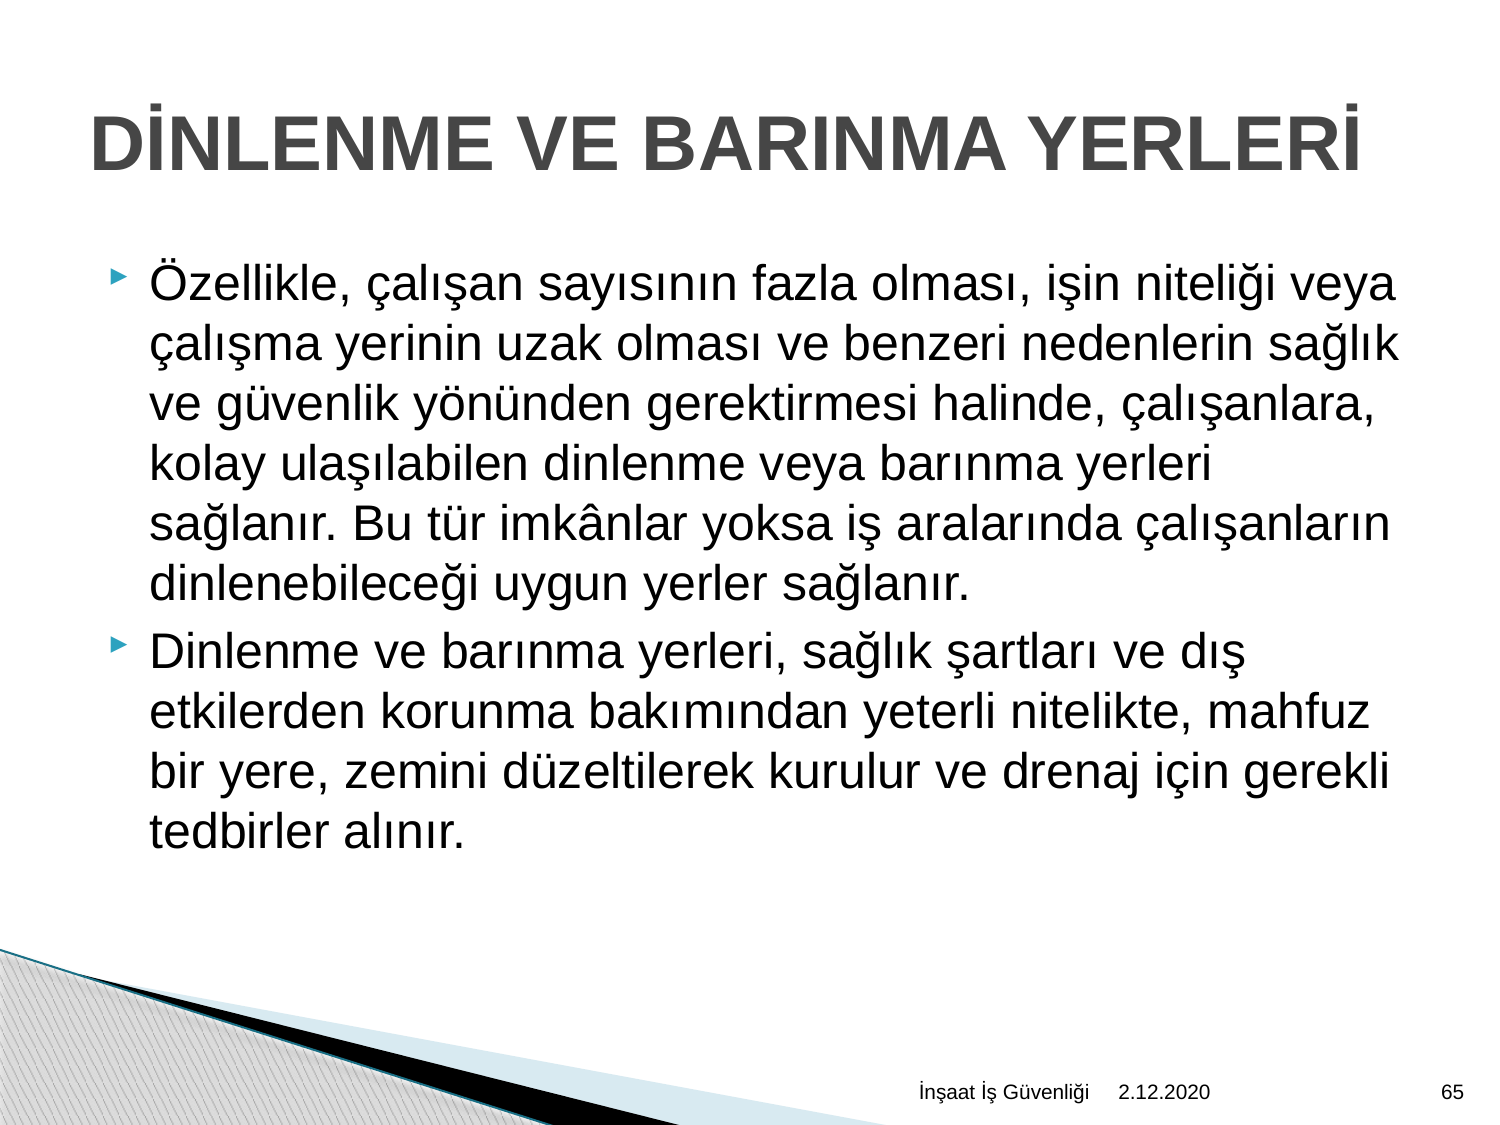

# DİNLENME VE BARINMA YERLERİ
Özellikle, çalışan sayısının fazla olması, işin niteliği veya çalışma yerinin uzak olması ve benzeri nedenlerin sağlık ve güvenlik yönünden gerektirmesi halinde, çalışanlara, kolay ulaşılabilen dinlenme veya barınma yerleri sağlanır. Bu tür imkânlar yoksa iş aralarında çalışanların dinlenebileceği uygun yerler sağlanır.
Dinlenme ve barınma yerleri, sağlık şartları ve dış etkilerden korunma bakımından yeterli nitelikte, mahfuz bir yere, zemini düzeltilerek kurulur ve drenaj için gerekli tedbirler alınır.

İnşaat İş Güvenliği
2.12.2020
65